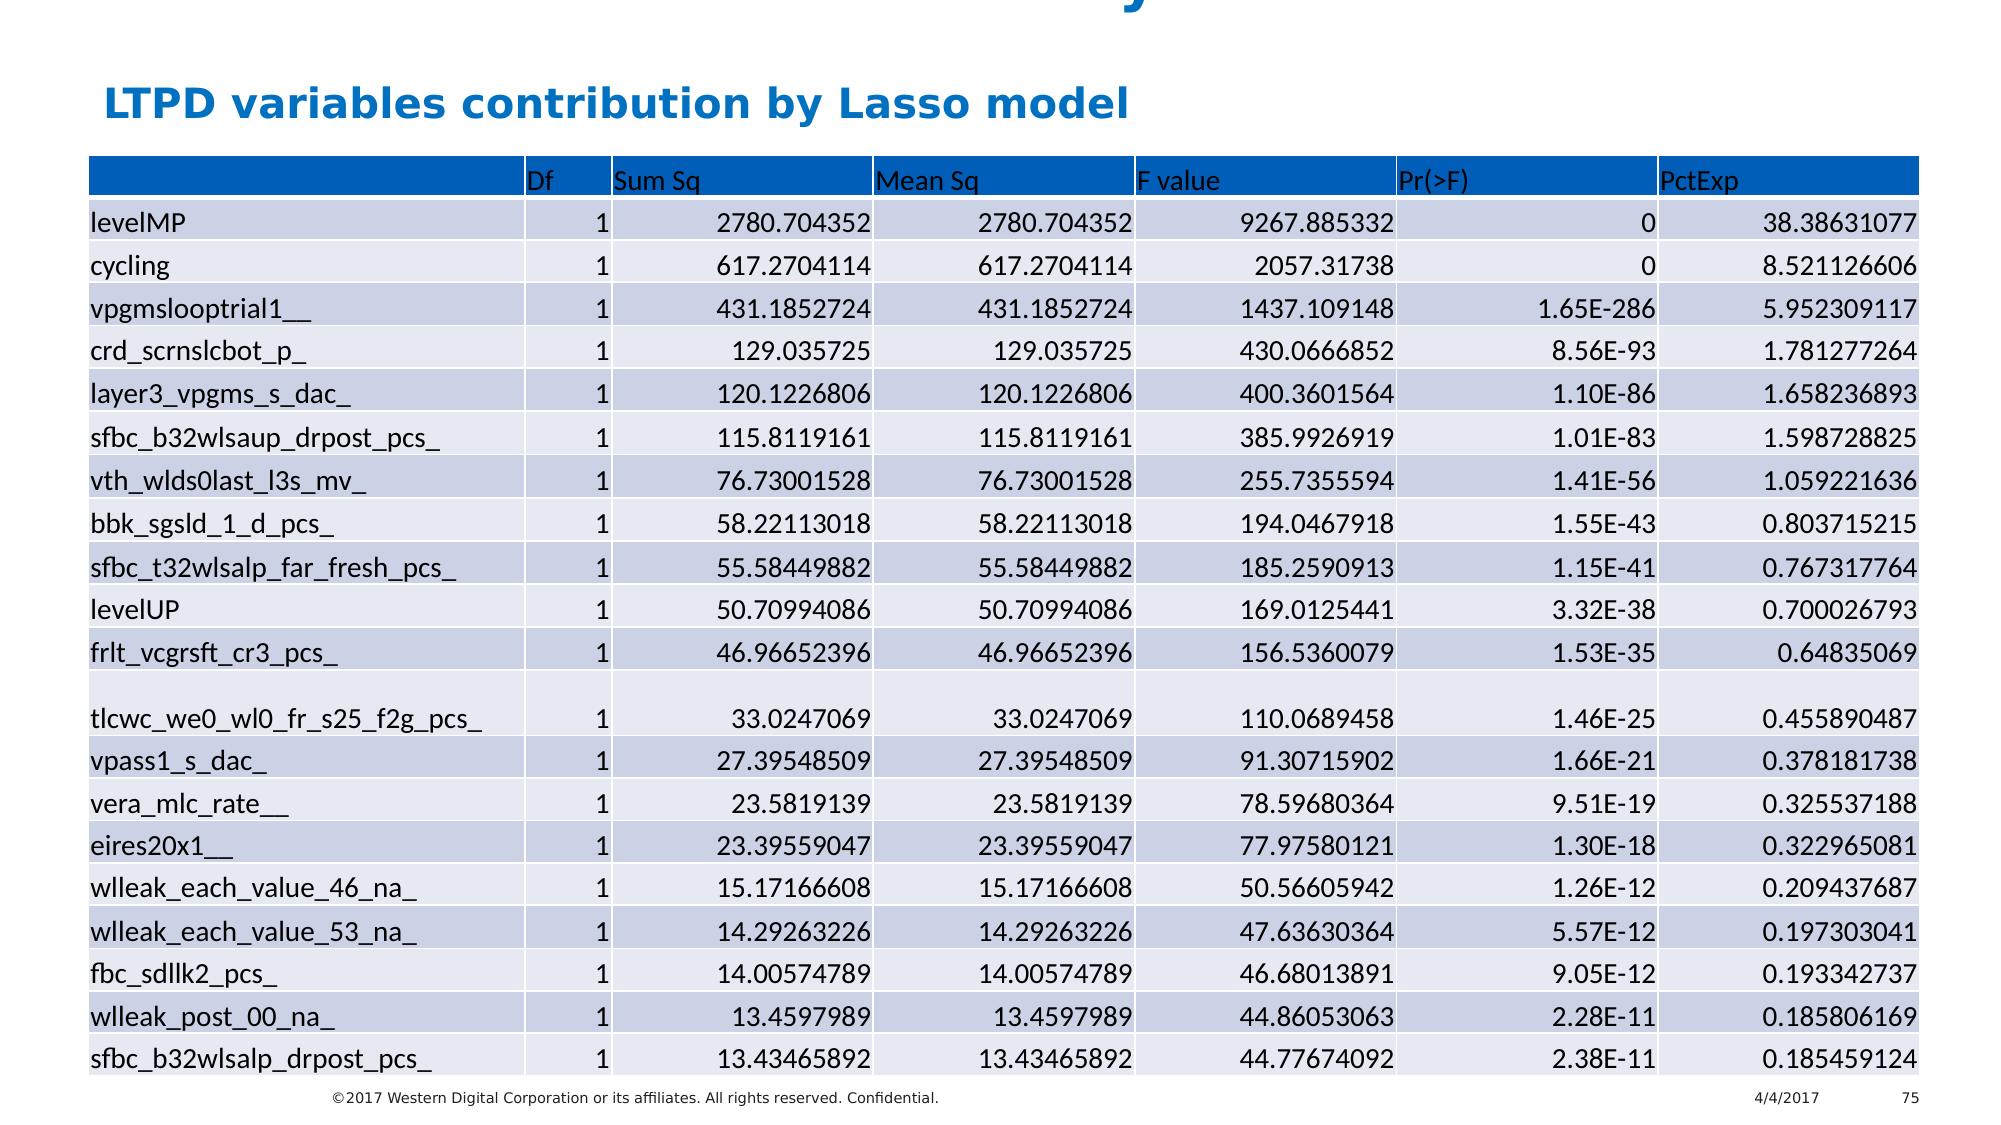

# LTPD contribution variables by standardized LASSO
LTPD variables contribution by Lasso model
|  | Df | Sum Sq | Mean Sq | F value | Pr(>F) | PctExp |
| --- | --- | --- | --- | --- | --- | --- |
| levelMP | 1 | 2780.704352 | 2780.704352 | 9267.885332 | 0 | 38.38631077 |
| cycling | 1 | 617.2704114 | 617.2704114 | 2057.31738 | 0 | 8.521126606 |
| vpgmslooptrial1\_\_ | 1 | 431.1852724 | 431.1852724 | 1437.109148 | 1.65E-286 | 5.952309117 |
| crd\_scrnslcbot\_p\_ | 1 | 129.035725 | 129.035725 | 430.0666852 | 8.56E-93 | 1.781277264 |
| layer3\_vpgms\_s\_dac\_ | 1 | 120.1226806 | 120.1226806 | 400.3601564 | 1.10E-86 | 1.658236893 |
| sfbc\_b32wlsaup\_drpost\_pcs\_ | 1 | 115.8119161 | 115.8119161 | 385.9926919 | 1.01E-83 | 1.598728825 |
| vth\_wlds0last\_l3s\_mv\_ | 1 | 76.73001528 | 76.73001528 | 255.7355594 | 1.41E-56 | 1.059221636 |
| bbk\_sgsld\_1\_d\_pcs\_ | 1 | 58.22113018 | 58.22113018 | 194.0467918 | 1.55E-43 | 0.803715215 |
| sfbc\_t32wlsalp\_far\_fresh\_pcs\_ | 1 | 55.58449882 | 55.58449882 | 185.2590913 | 1.15E-41 | 0.767317764 |
| levelUP | 1 | 50.70994086 | 50.70994086 | 169.0125441 | 3.32E-38 | 0.700026793 |
| frlt\_vcgrsft\_cr3\_pcs\_ | 1 | 46.96652396 | 46.96652396 | 156.5360079 | 1.53E-35 | 0.64835069 |
| tlcwc\_we0\_wl0\_fr\_s25\_f2g\_pcs\_ | 1 | 33.0247069 | 33.0247069 | 110.0689458 | 1.46E-25 | 0.455890487 |
| vpass1\_s\_dac\_ | 1 | 27.39548509 | 27.39548509 | 91.30715902 | 1.66E-21 | 0.378181738 |
| vera\_mlc\_rate\_\_ | 1 | 23.5819139 | 23.5819139 | 78.59680364 | 9.51E-19 | 0.325537188 |
| eires20x1\_\_ | 1 | 23.39559047 | 23.39559047 | 77.97580121 | 1.30E-18 | 0.322965081 |
| wlleak\_each\_value\_46\_na\_ | 1 | 15.17166608 | 15.17166608 | 50.56605942 | 1.26E-12 | 0.209437687 |
| wlleak\_each\_value\_53\_na\_ | 1 | 14.29263226 | 14.29263226 | 47.63630364 | 5.57E-12 | 0.197303041 |
| fbc\_sdllk2\_pcs\_ | 1 | 14.00574789 | 14.00574789 | 46.68013891 | 9.05E-12 | 0.193342737 |
| wlleak\_post\_00\_na\_ | 1 | 13.4597989 | 13.4597989 | 44.86053063 | 2.28E-11 | 0.185806169 |
| sfbc\_b32wlsalp\_drpost\_pcs\_ | 1 | 13.43465892 | 13.43465892 | 44.77674092 | 2.38E-11 | 0.185459124 |
©2017 Western Digital Corporation or its affiliates. All rights reserved. Confidential.
Loc Tu                             4/4/2017
75